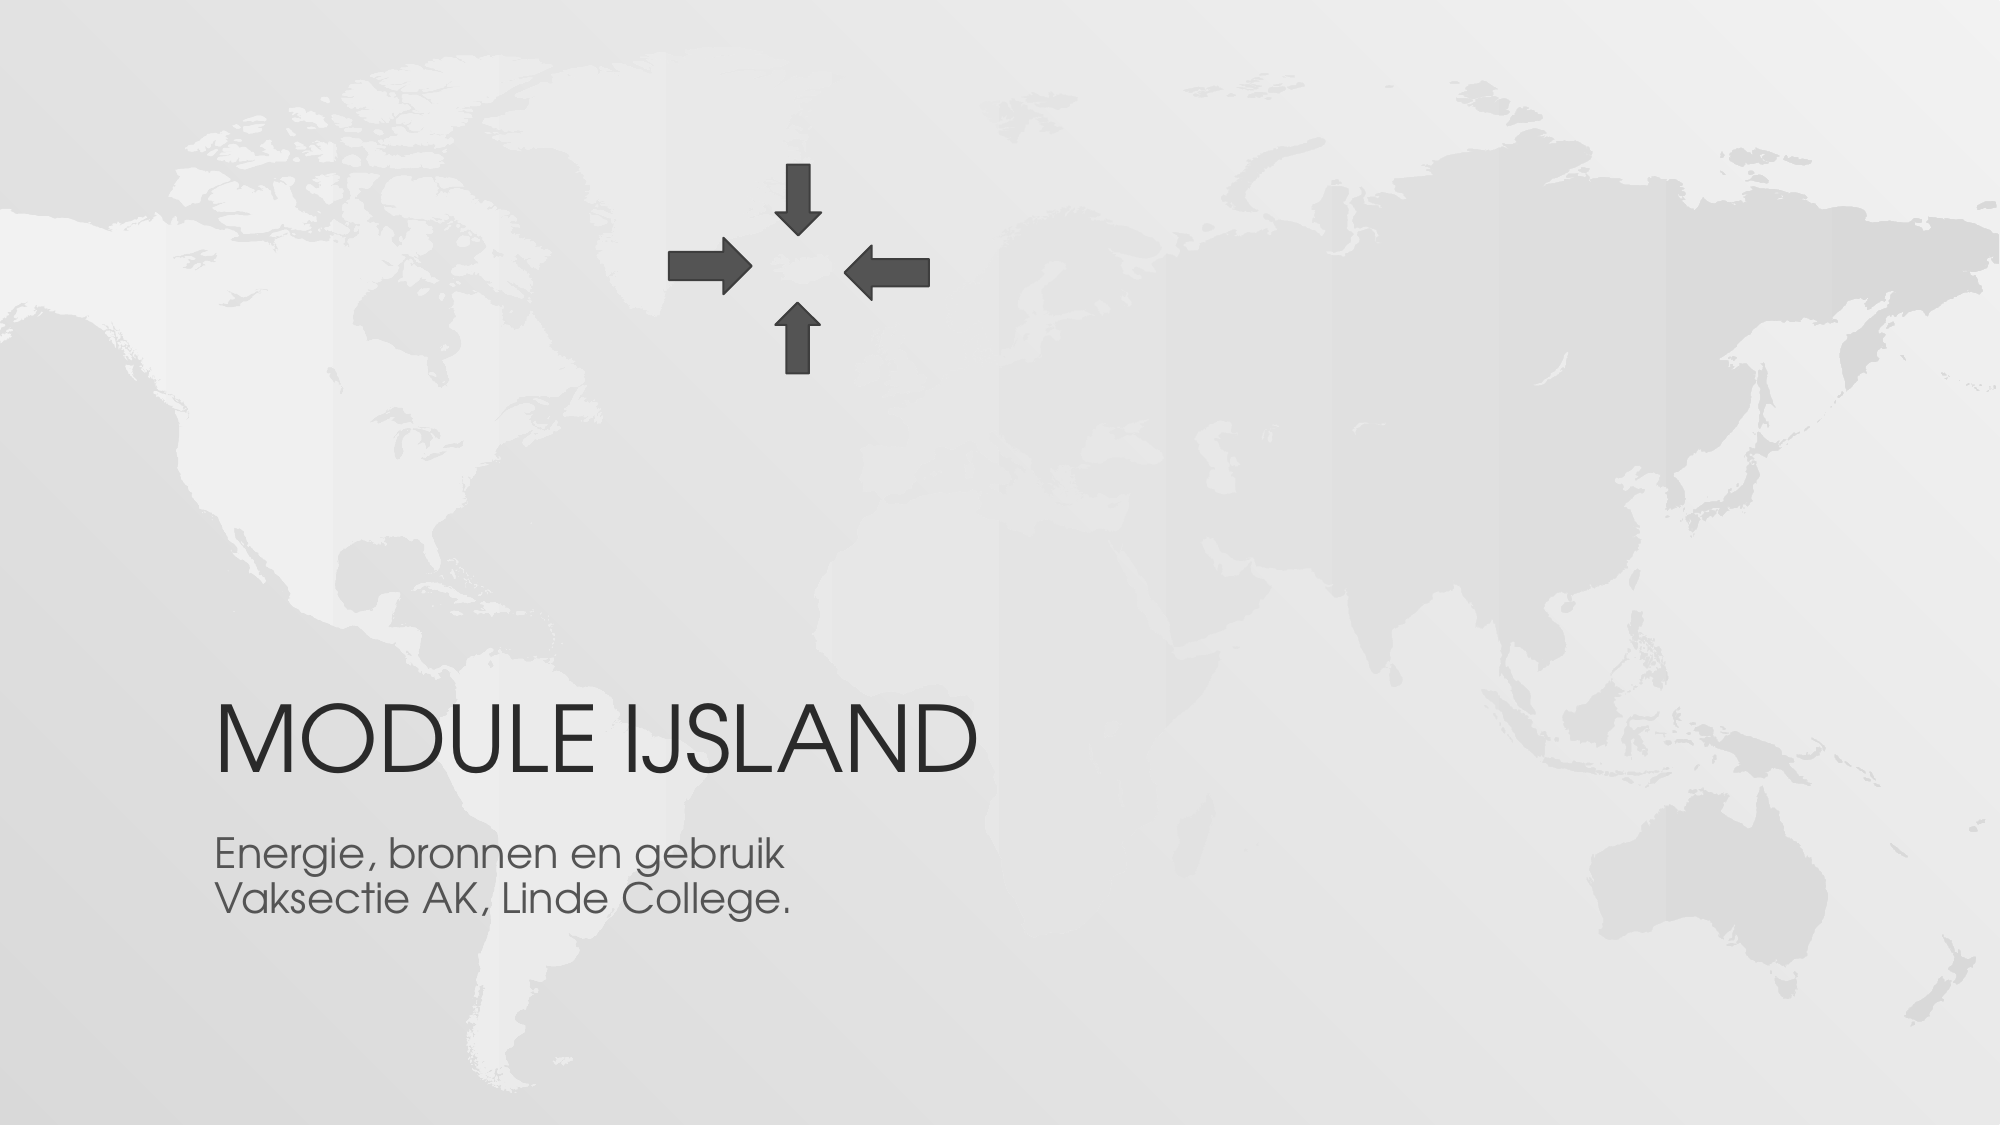

# Module ijsland

Energie, bronnen en gebruik
Vaksectie AK, Linde College.